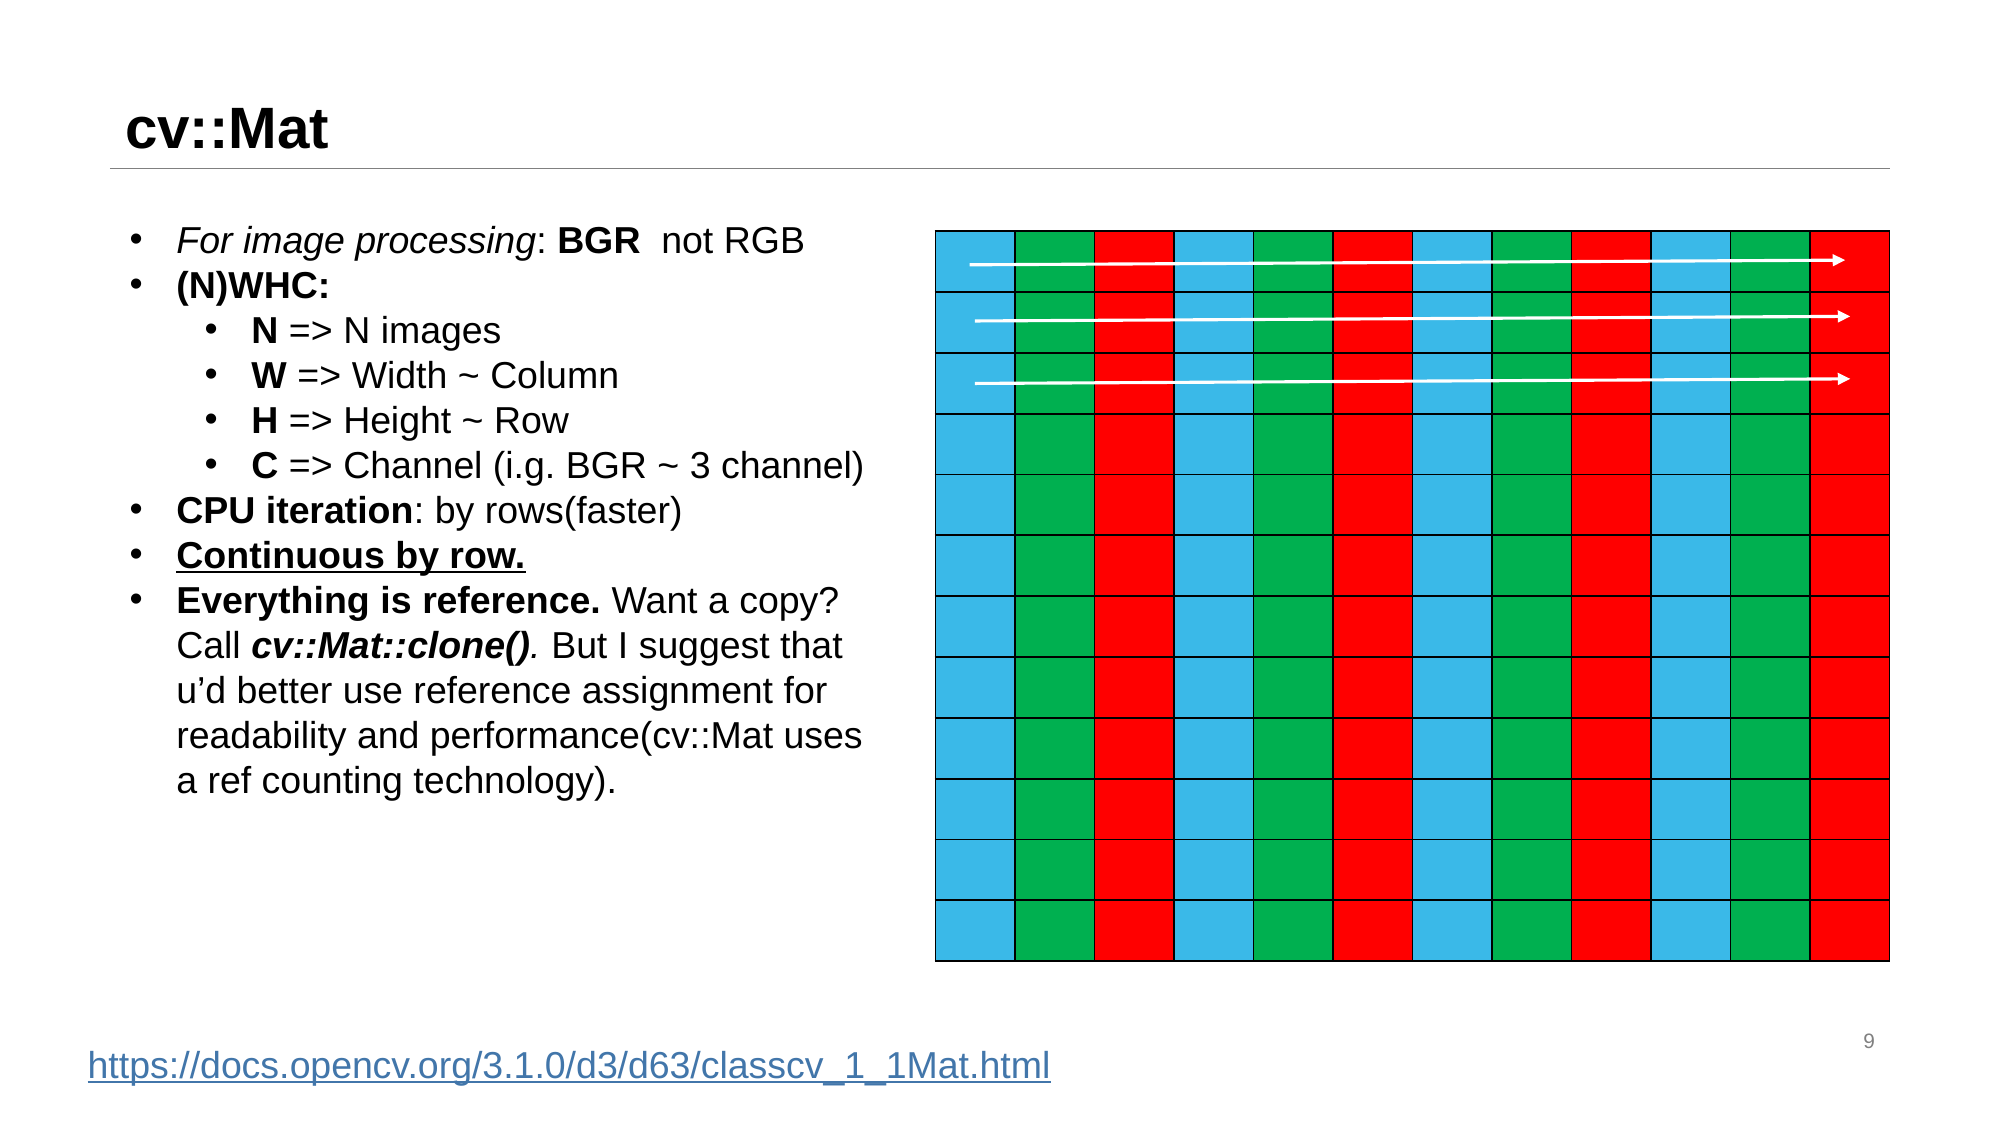

# cv::Mat
For image processing: BGR  not RGB
(N)WHC:
N => N images
W => Width ~ Column
H => Height ~ Row
C => Channel (i.g. BGR ~ 3 channel)
CPU iteration: by rows(faster)
Continuous by row.
Everything is reference. Want a copy? Call cv::Mat::clone(). But I suggest that u’d better use reference assignment for readability and performance(cv::Mat uses a ref counting technology).
|  |  |  |  |  |  |  |  |  |  |  |  |
| --- | --- | --- | --- | --- | --- | --- | --- | --- | --- | --- | --- |
|  |  |  |  |  |  |  |  |  |  |  |  |
|  |  |  |  |  |  |  |  |  |  |  |  |
|  |  |  |  |  |  |  |  |  |  |  |  |
|  |  |  |  |  |  |  |  |  |  |  |  |
|  |  |  |  |  |  |  |  |  |  |  |  |
|  |  |  |  |  |  |  |  |  |  |  |  |
|  |  |  |  |  |  |  |  |  |  |  |  |
|  |  |  |  |  |  |  |  |  |  |  |  |
|  |  |  |  |  |  |  |  |  |  |  |  |
|  |  |  |  |  |  |  |  |  |  |  |  |
|  |  |  |  |  |  |  |  |  |  |  |  |
9
https://docs.opencv.org/3.1.0/d3/d63/classcv_1_1Mat.html